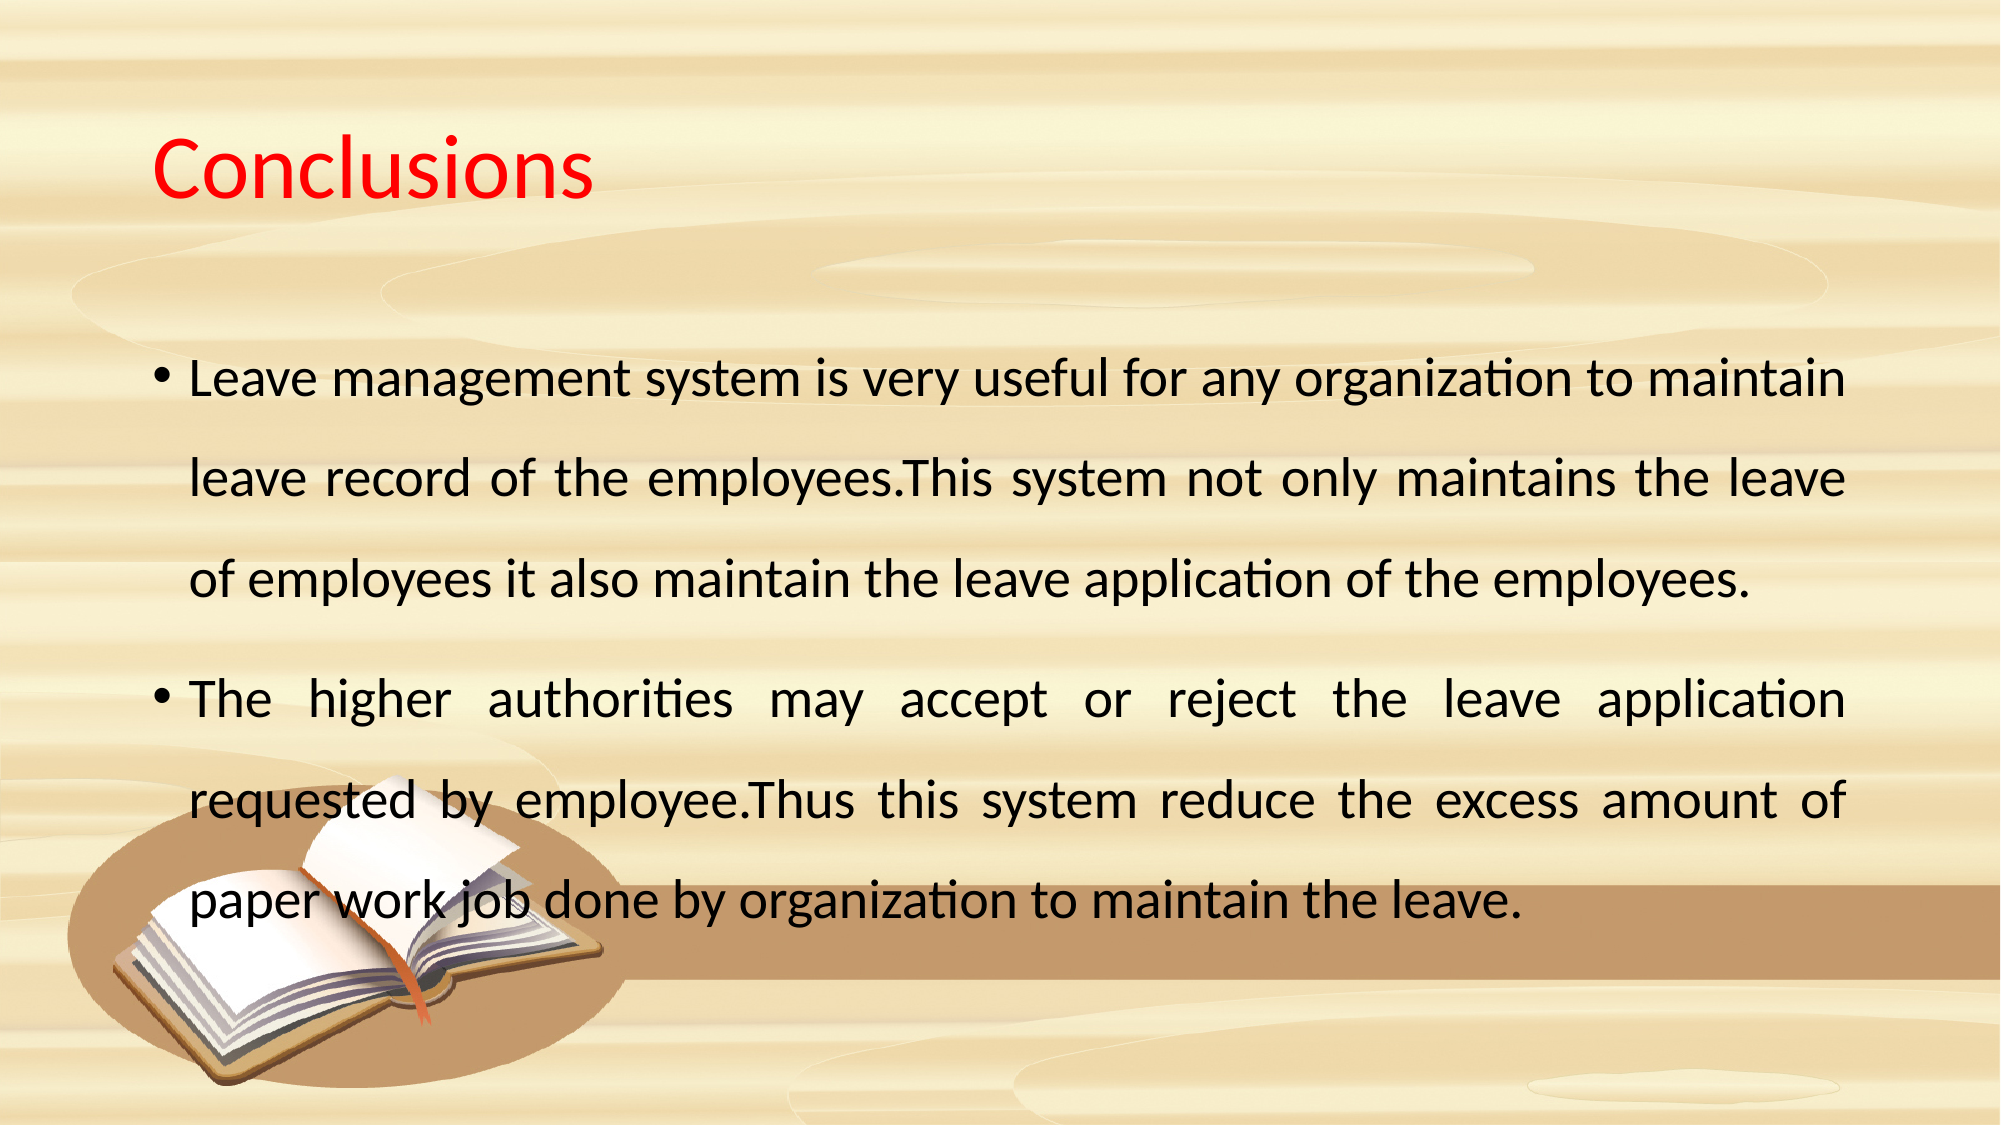

# Conclusions
Leave management system is very useful for any organization to maintain leave record of the employees.This system not only maintains the leave of employees it also maintain the leave application of the employees.
The higher authorities may accept or reject the leave application requested by employee.Thus this system reduce the excess amount of paper work job done by organization to maintain the leave.